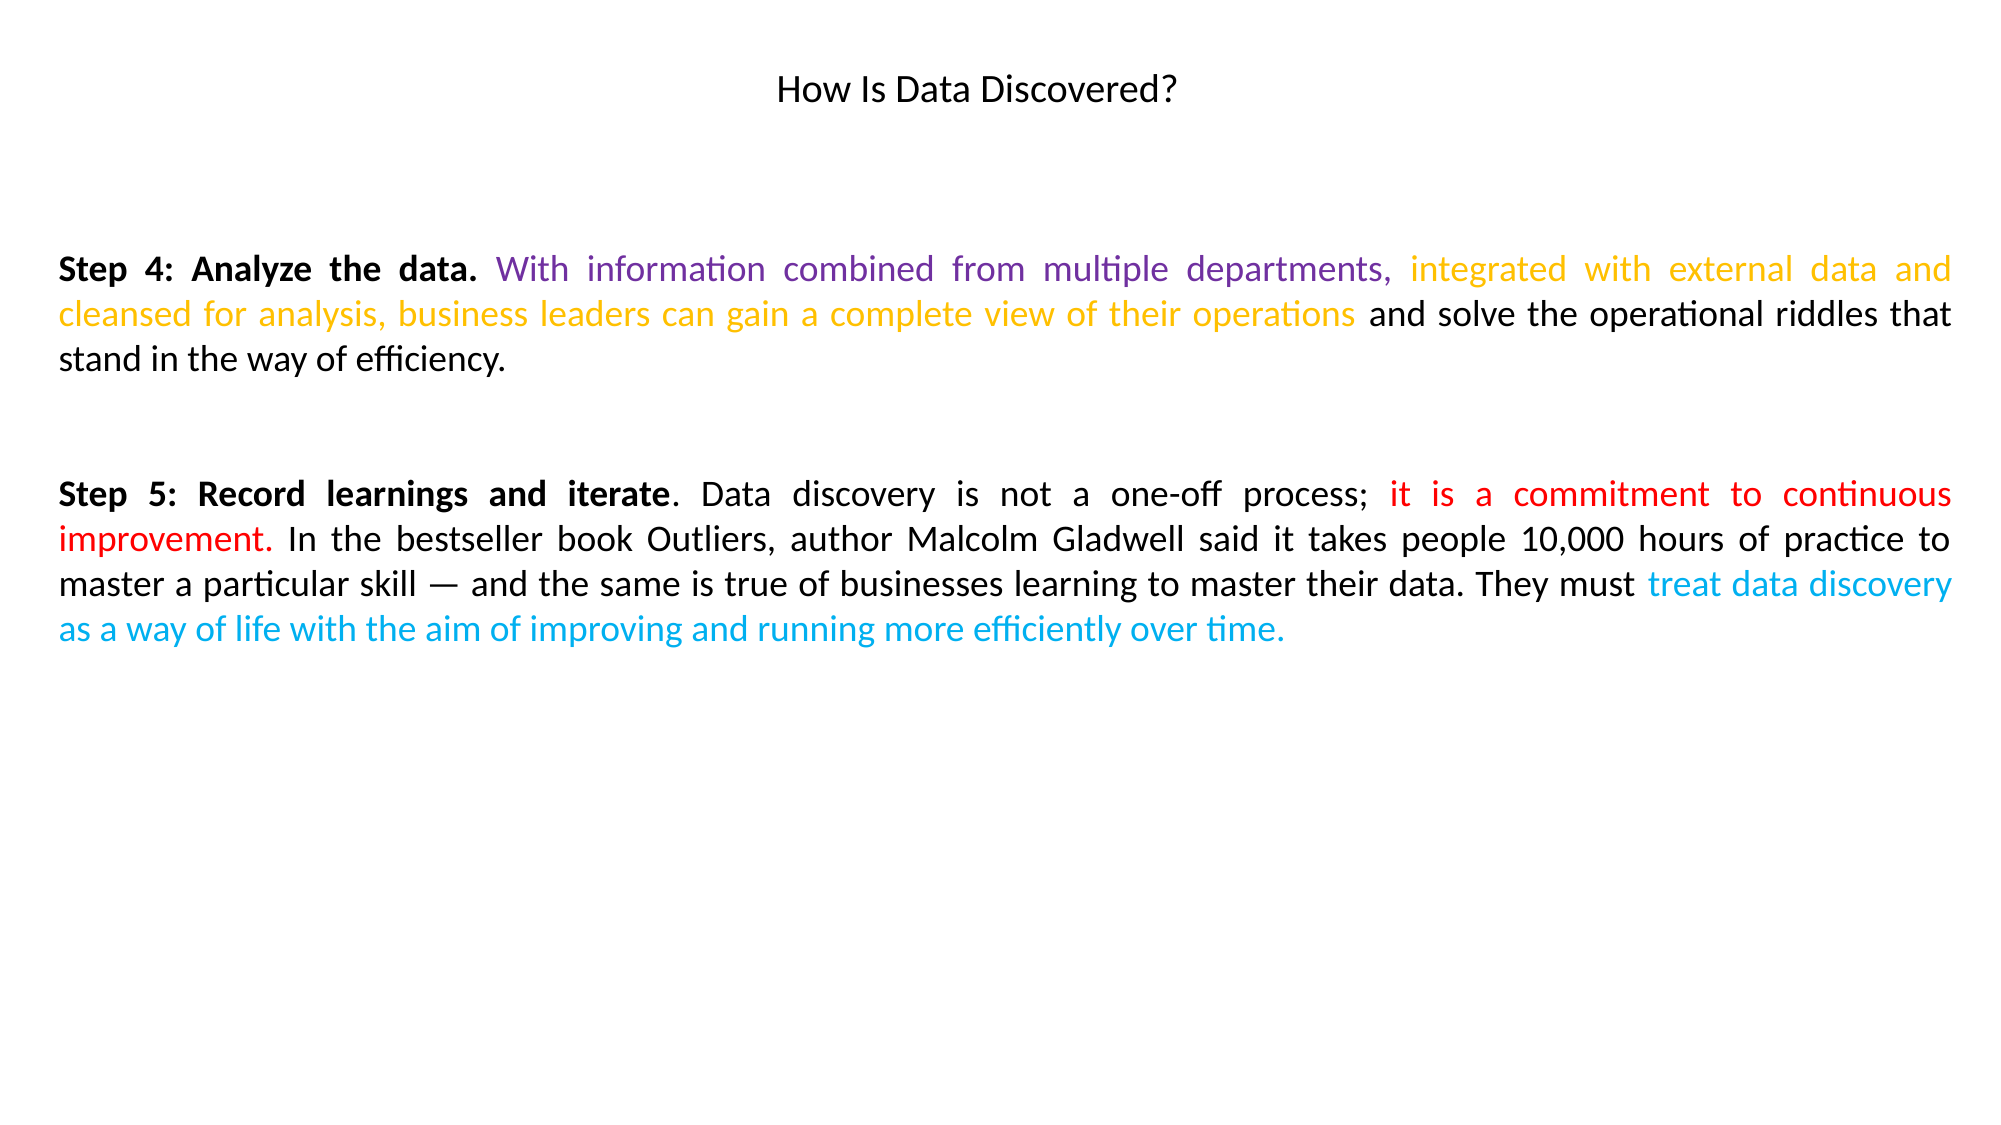

# How Is Data Discovered?
Step 4: Analyze the data. With information combined from multiple departments, integrated with external data and cleansed for analysis, business leaders can gain a complete view of their operations and solve the operational riddles that stand in the way of efficiency.

Step 5: Record learnings and iterate. Data discovery is not a one-off process; it is a commitment to continuous improvement. In the bestseller book Outliers, author Malcolm Gladwell said it takes people 10,000 hours of practice to master a particular skill — and the same is true of businesses learning to master their data. They must treat data discovery as a way of life with the aim of improving and running more efficiently over time.